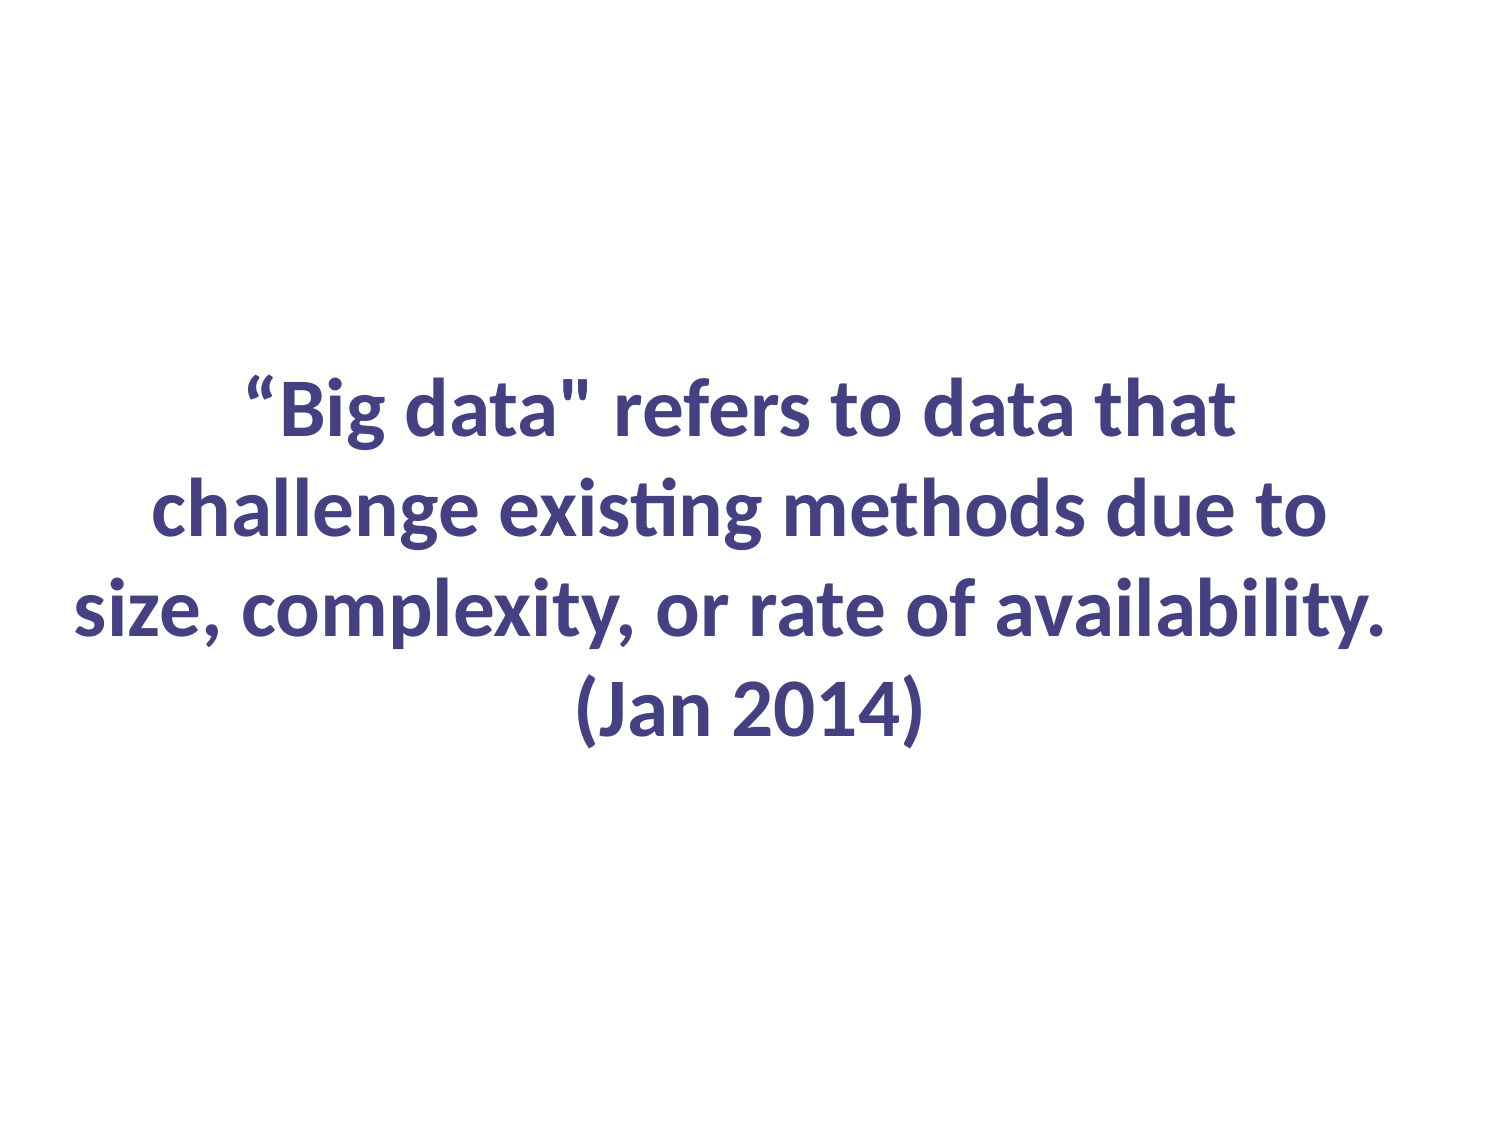

# “Big data" refers to data that challenge existing methods due to
size, complexity, or rate of availability.
(Jan 2014)